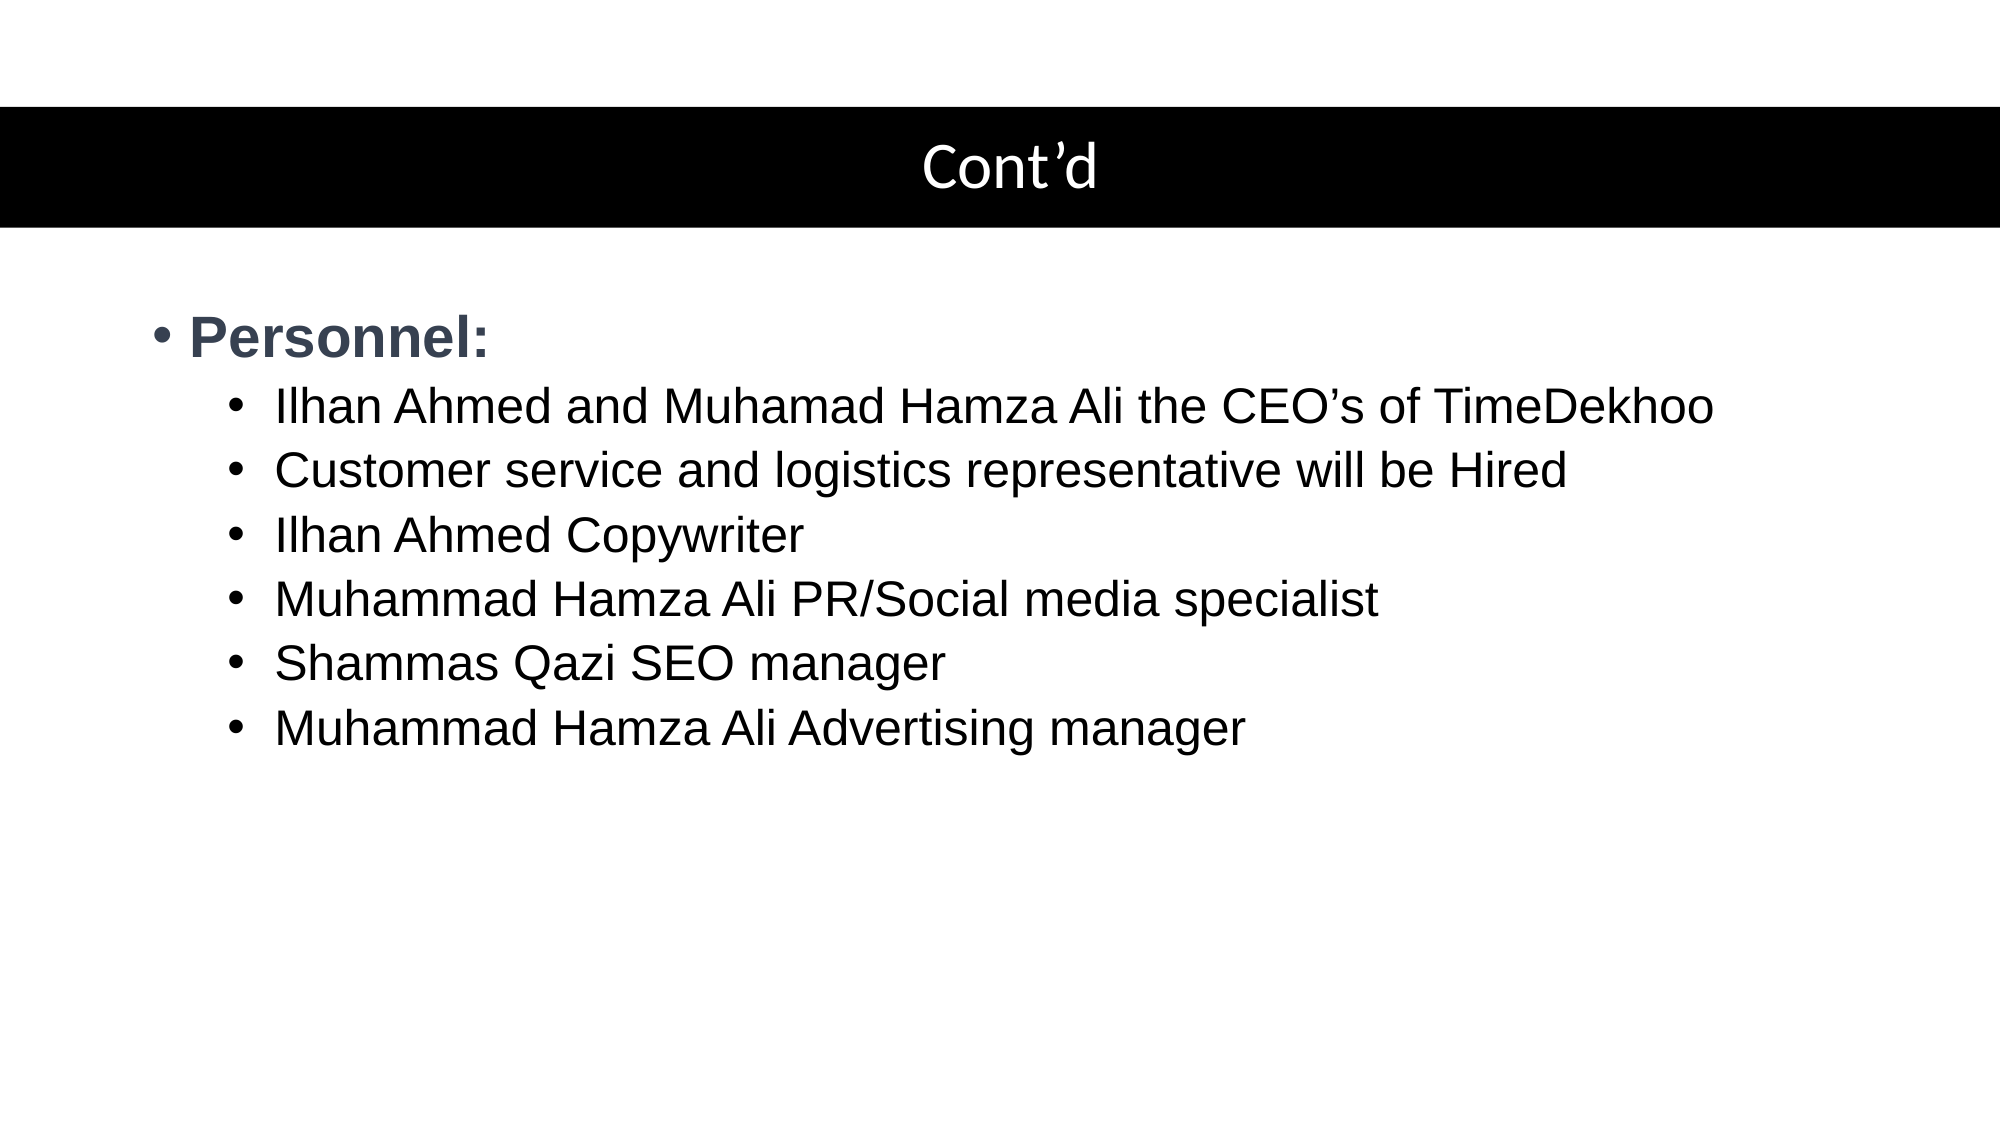

# Cont’d

Personnel:
Ilhan Ahmed and Muhamad Hamza Ali the CEO’s of TimeDekhoo
Customer service and logistics representative will be Hired
Ilhan Ahmed Copywriter
Muhammad Hamza Ali PR/Social media specialist
Shammas Qazi SEO manager
Muhammad Hamza Ali Advertising manager